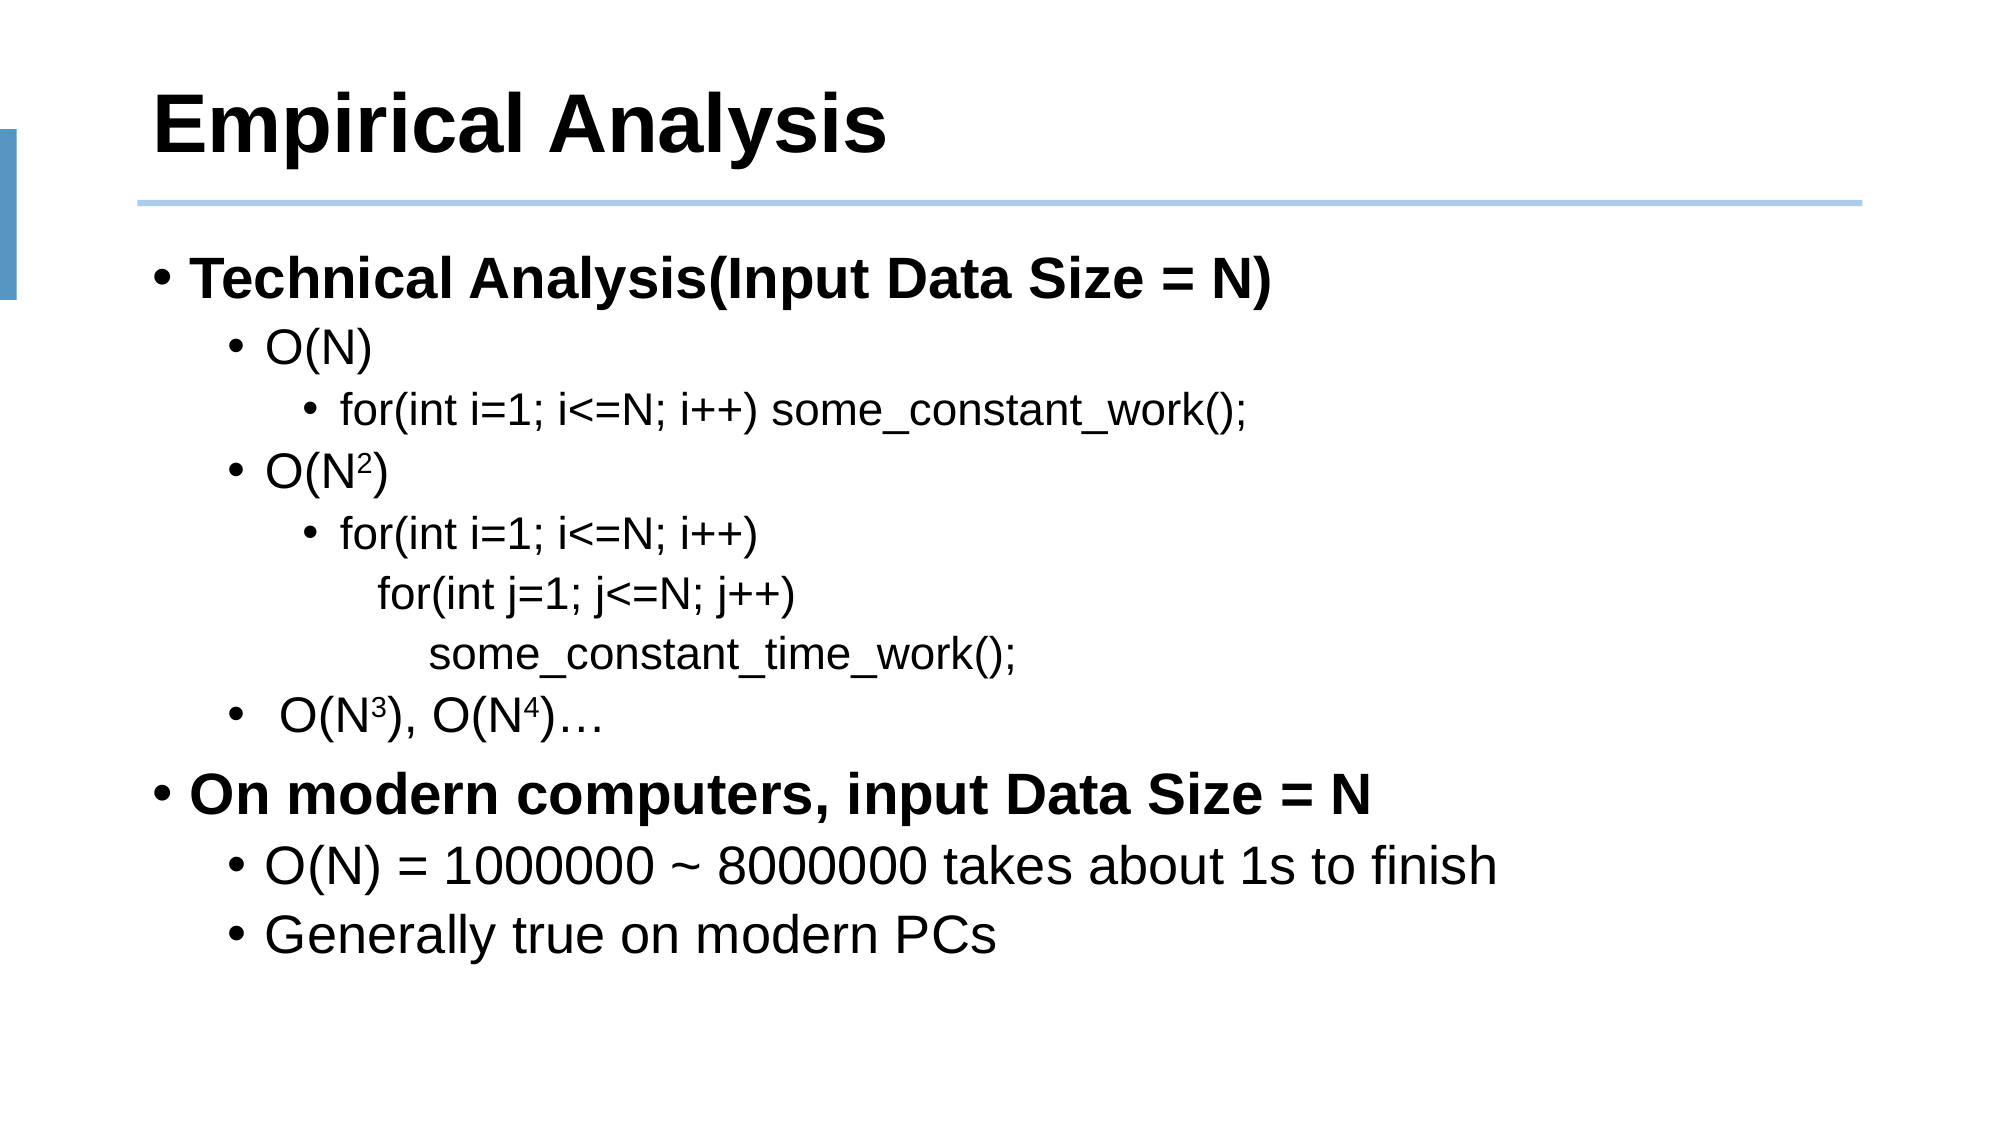

# Empirical Analysis
Technical Analysis(Input Data Size = N)
O(N)
for(int i=1; i<=N; i++) some_constant_work();
O(N2)
for(int i=1; i<=N; i++)
for(int j=1; j<=N; j++)
    some_constant_time_work();
 O(N3), O(N4)…
On modern computers, input Data Size = N
O(N) = 1000000 ~ 8000000 takes about 1s to finish
Generally true on modern PCs